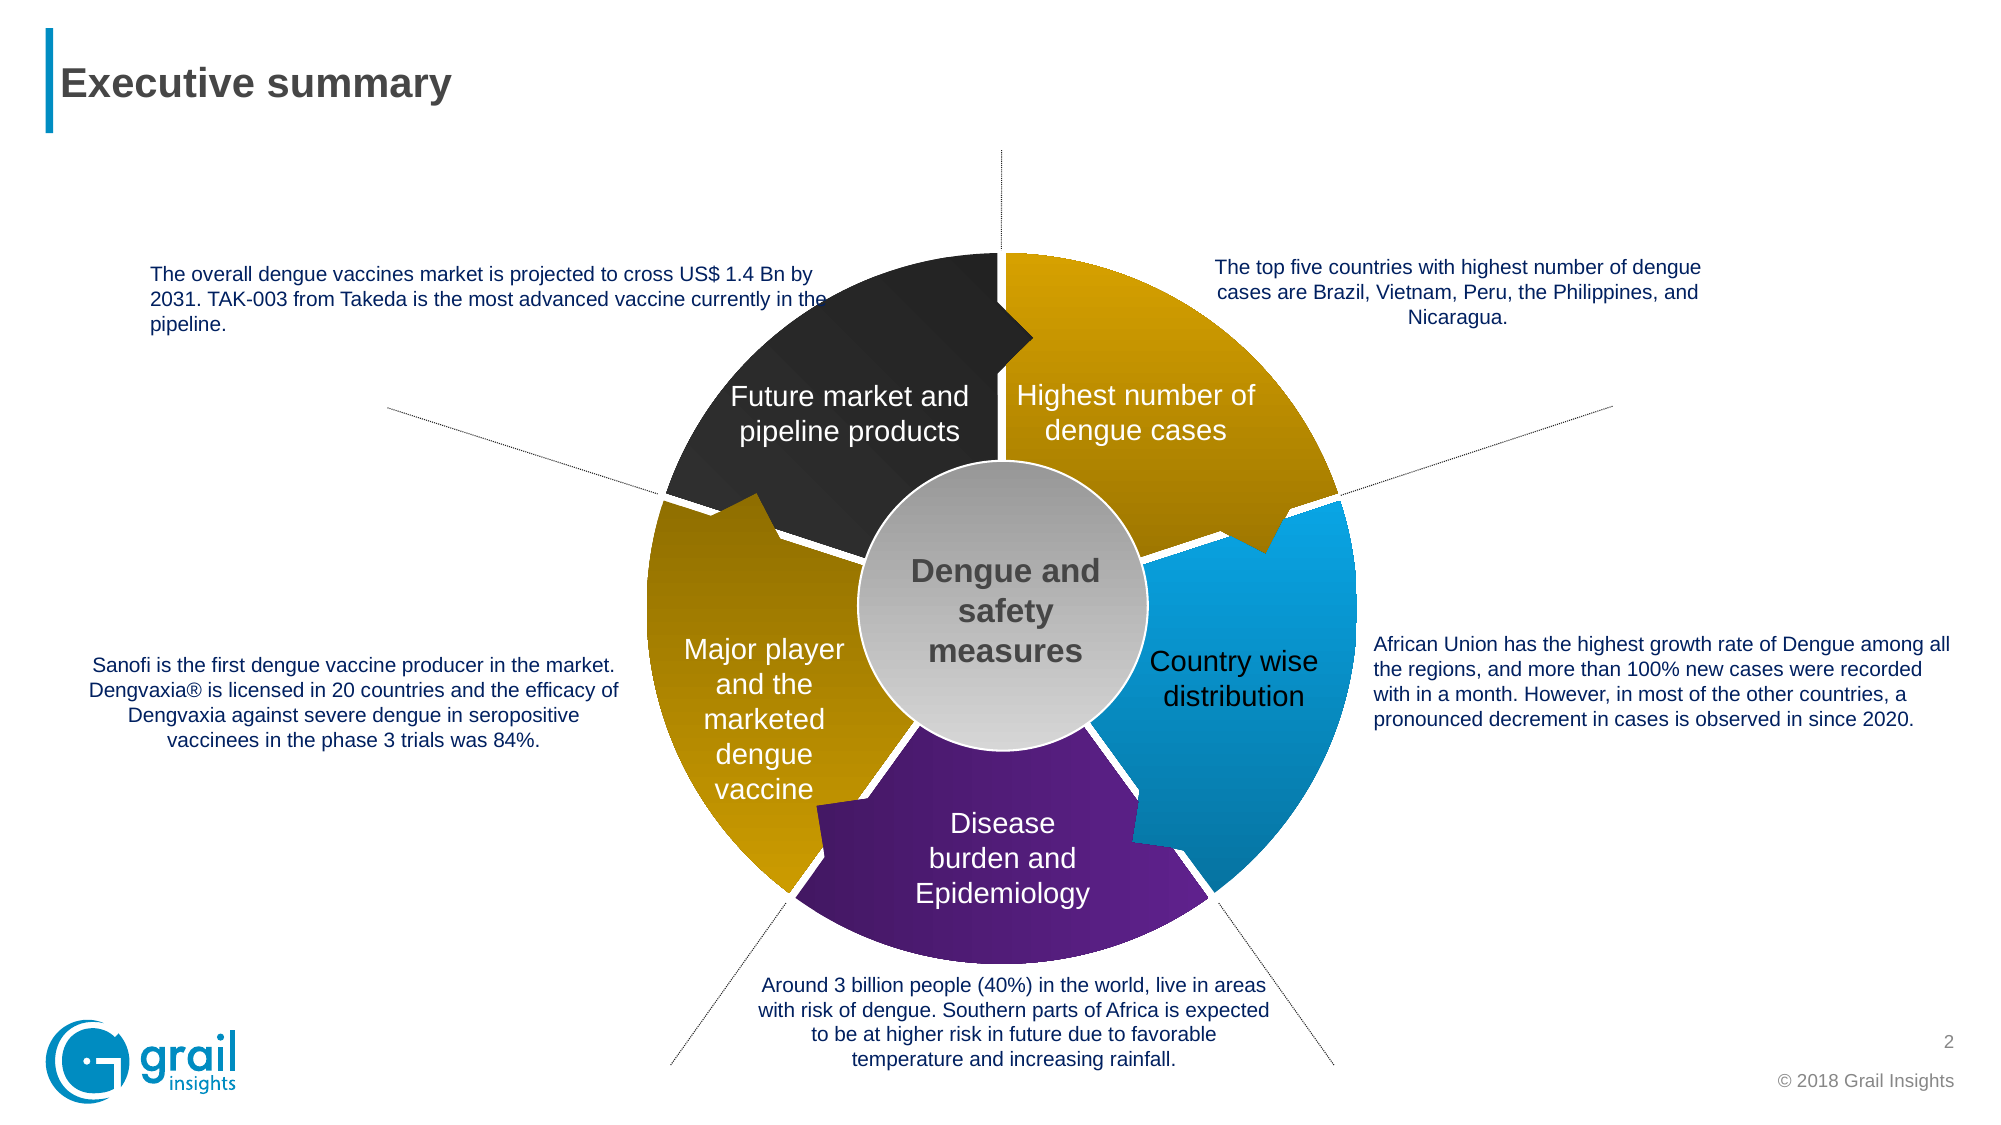

# Executive summary
The top five countries with highest number of dengue cases are Brazil, Vietnam, Peru, the Philippines, and Nicaragua.
The overall dengue vaccines market is projected to cross US$ 1.4 Bn by 2031. TAK-003 from Takeda is the most advanced vaccine currently in the pipeline.

Highest number of dengue cases
Future market and pipeline products

Dengue and safety measures
Major player and the marketed dengue vaccine
Country wise distribution
Disease burden and Epidemiology
African Union has the highest growth rate of Dengue among all the regions, and more than 100% new cases were recorded with in a month. However, in most of the other countries, a pronounced decrement in cases is observed in since 2020.
Sanofi is the first dengue vaccine producer in the market. Dengvaxia® is licensed in 20 countries and the efficacy of Dengvaxia against severe dengue in seropositive vaccinees in the phase 3 trials was 84%.

Around 3 billion people (40%) in the world, live in areas with risk of dengue. Southern parts of Africa is expected to be at higher risk in future due to favorable temperature and increasing rainfall.